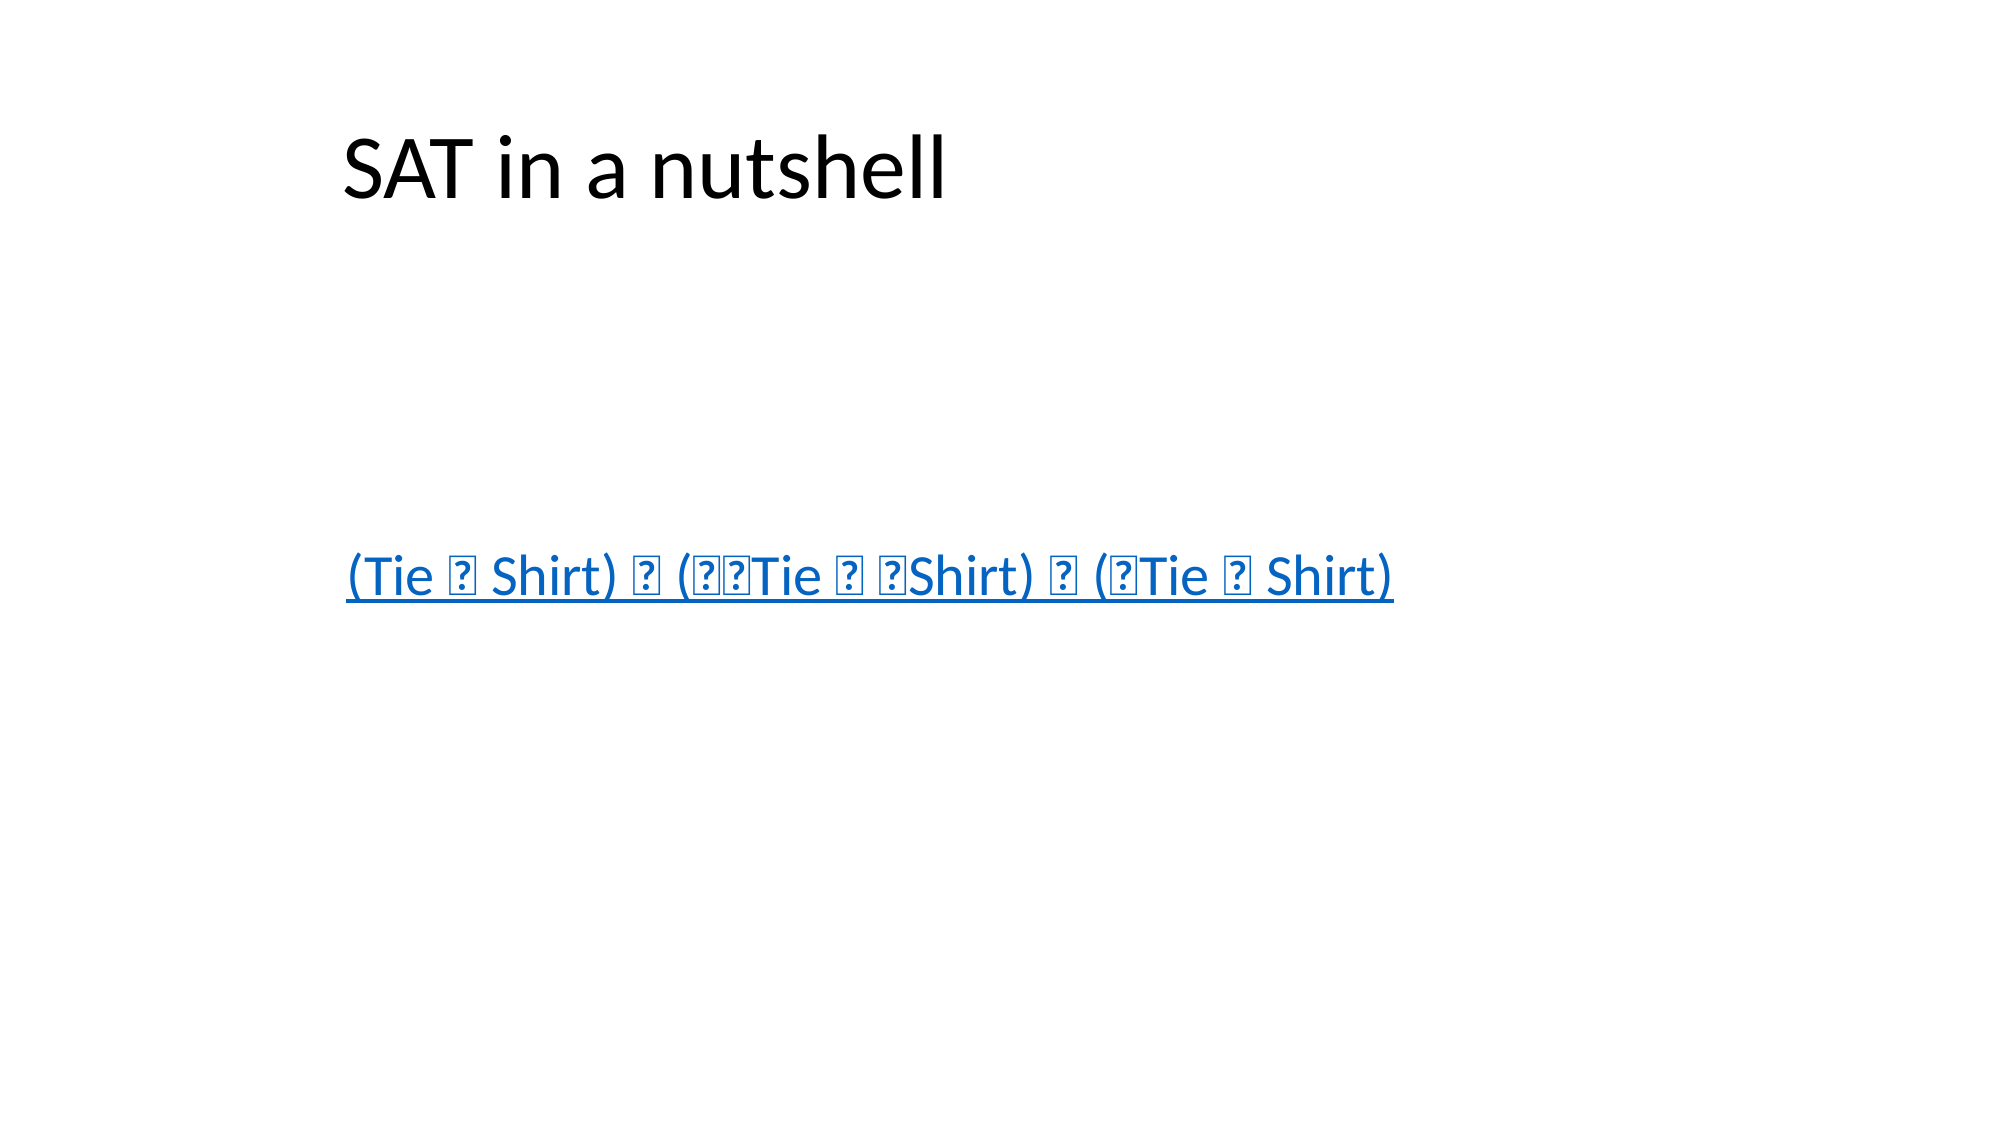

# SAT in a nutshell
(Tie ∨ Shirt) ∧ ( ¬Tie ∨ ¬Shirt) ∧ (¬Tie ∨ Shirt)